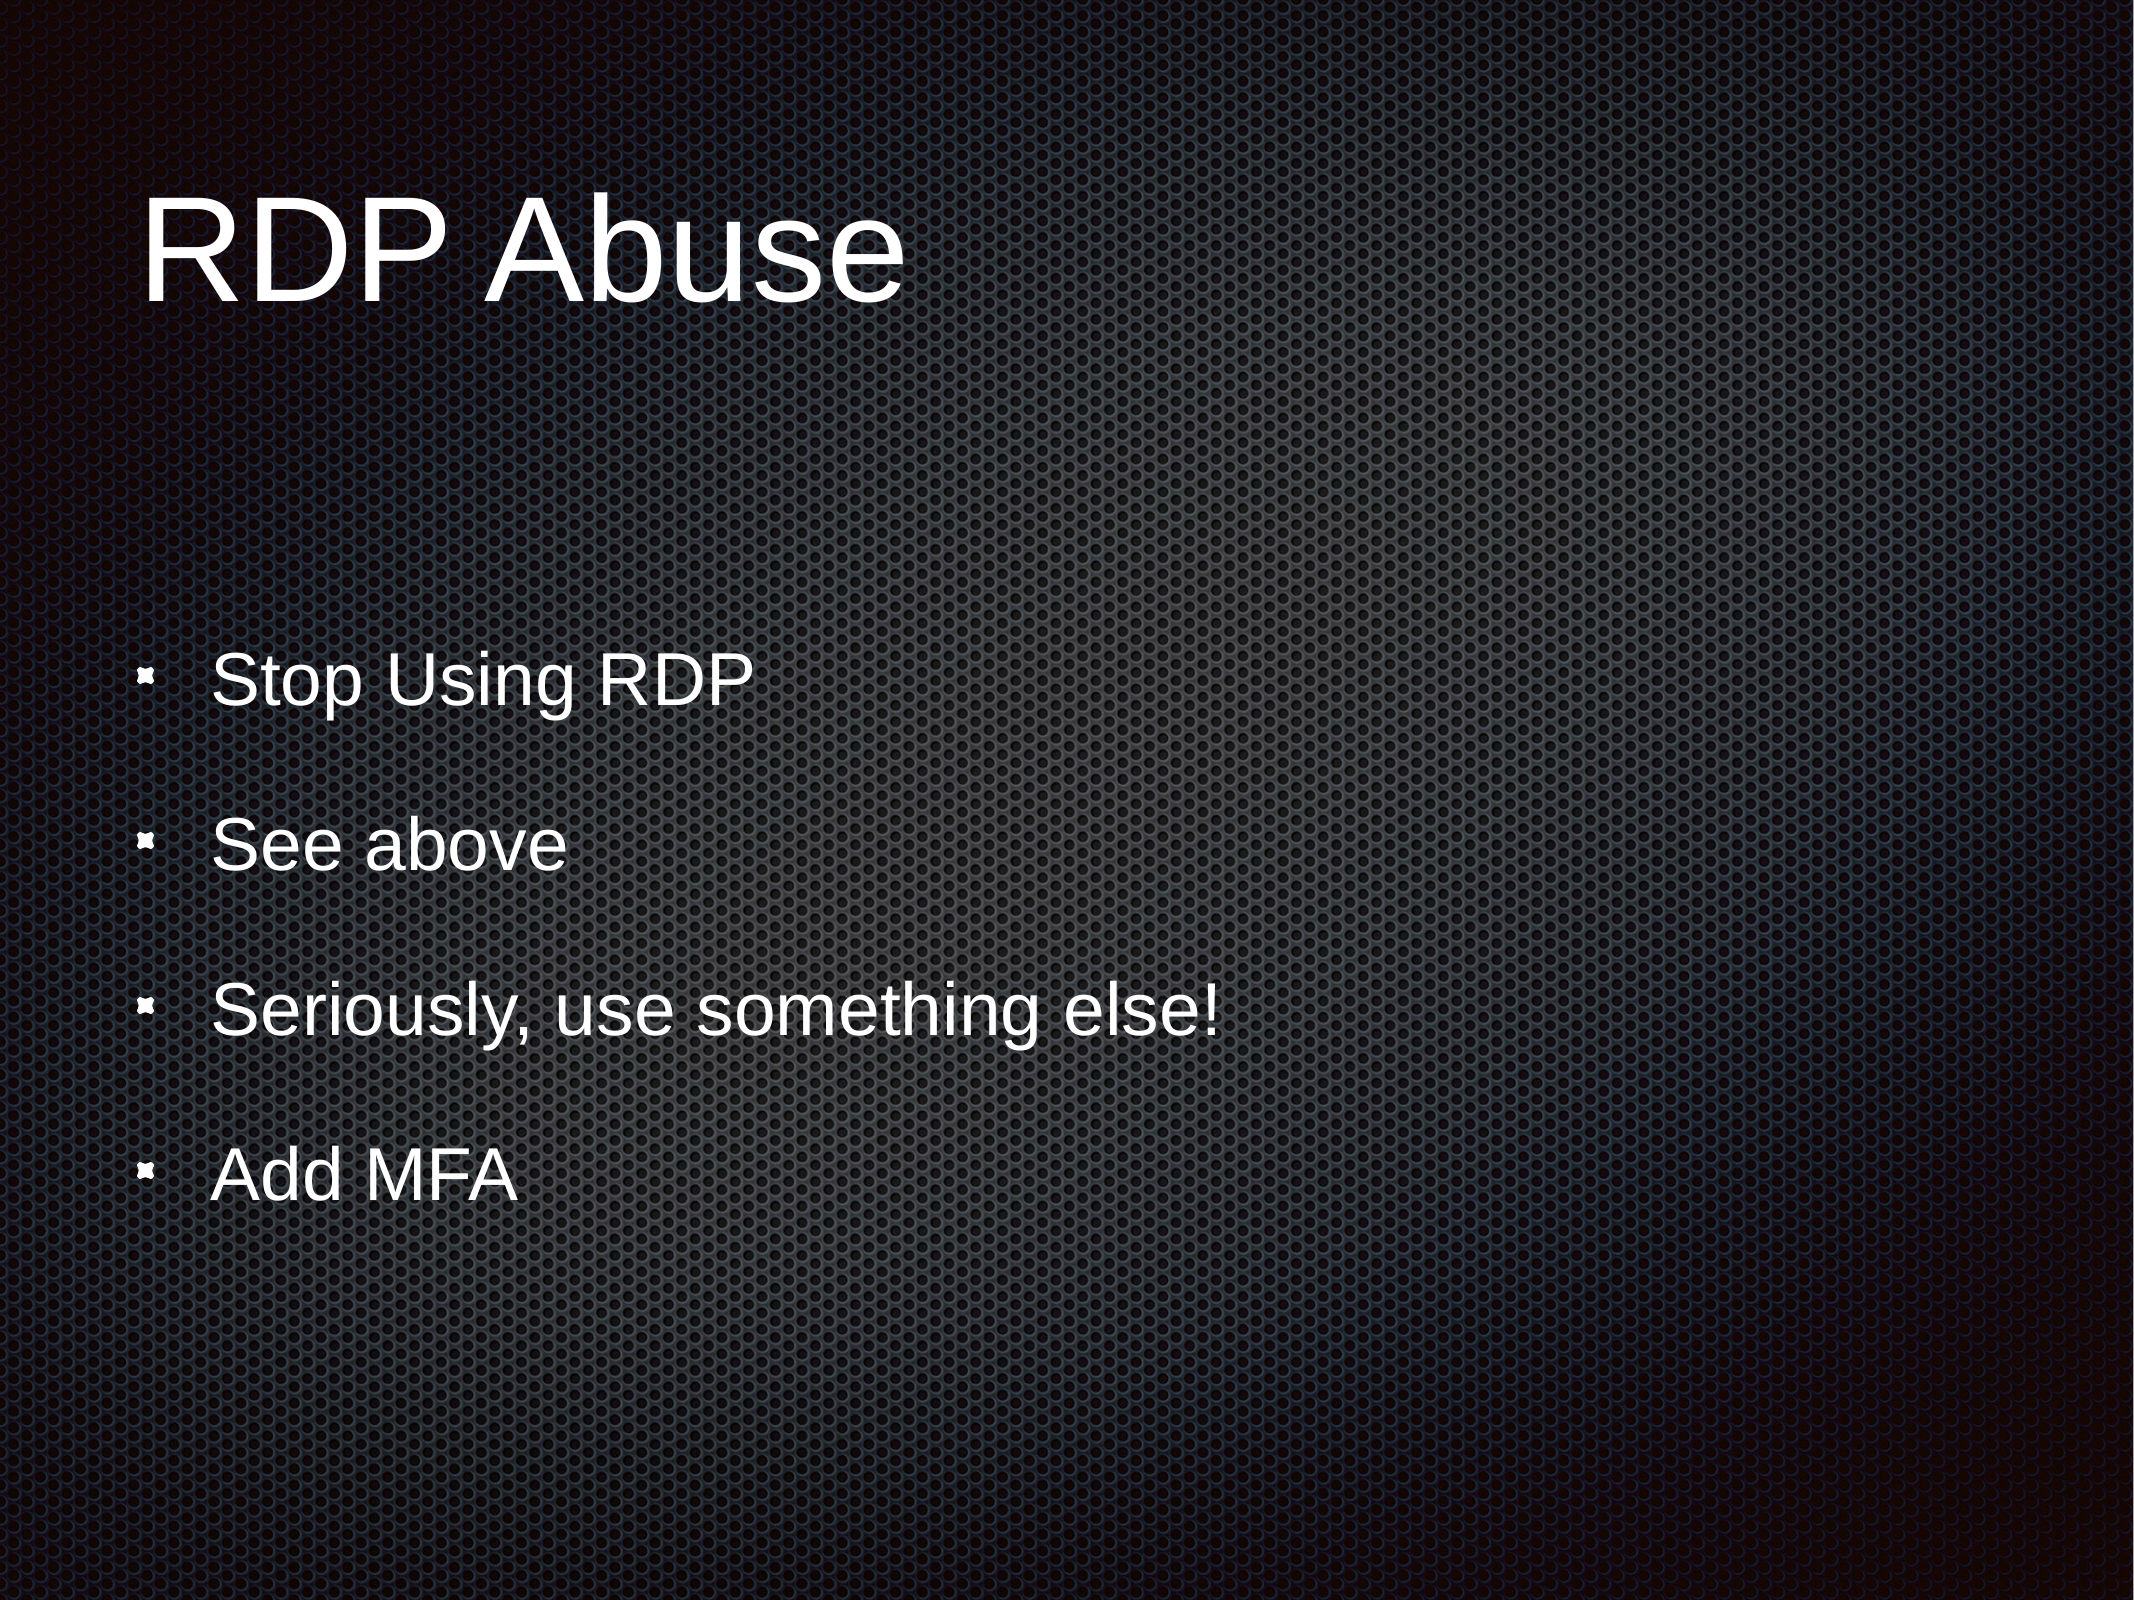

# RDP Abuse
Stop Using RDP
See above
Seriously, use something else!
Add MFA